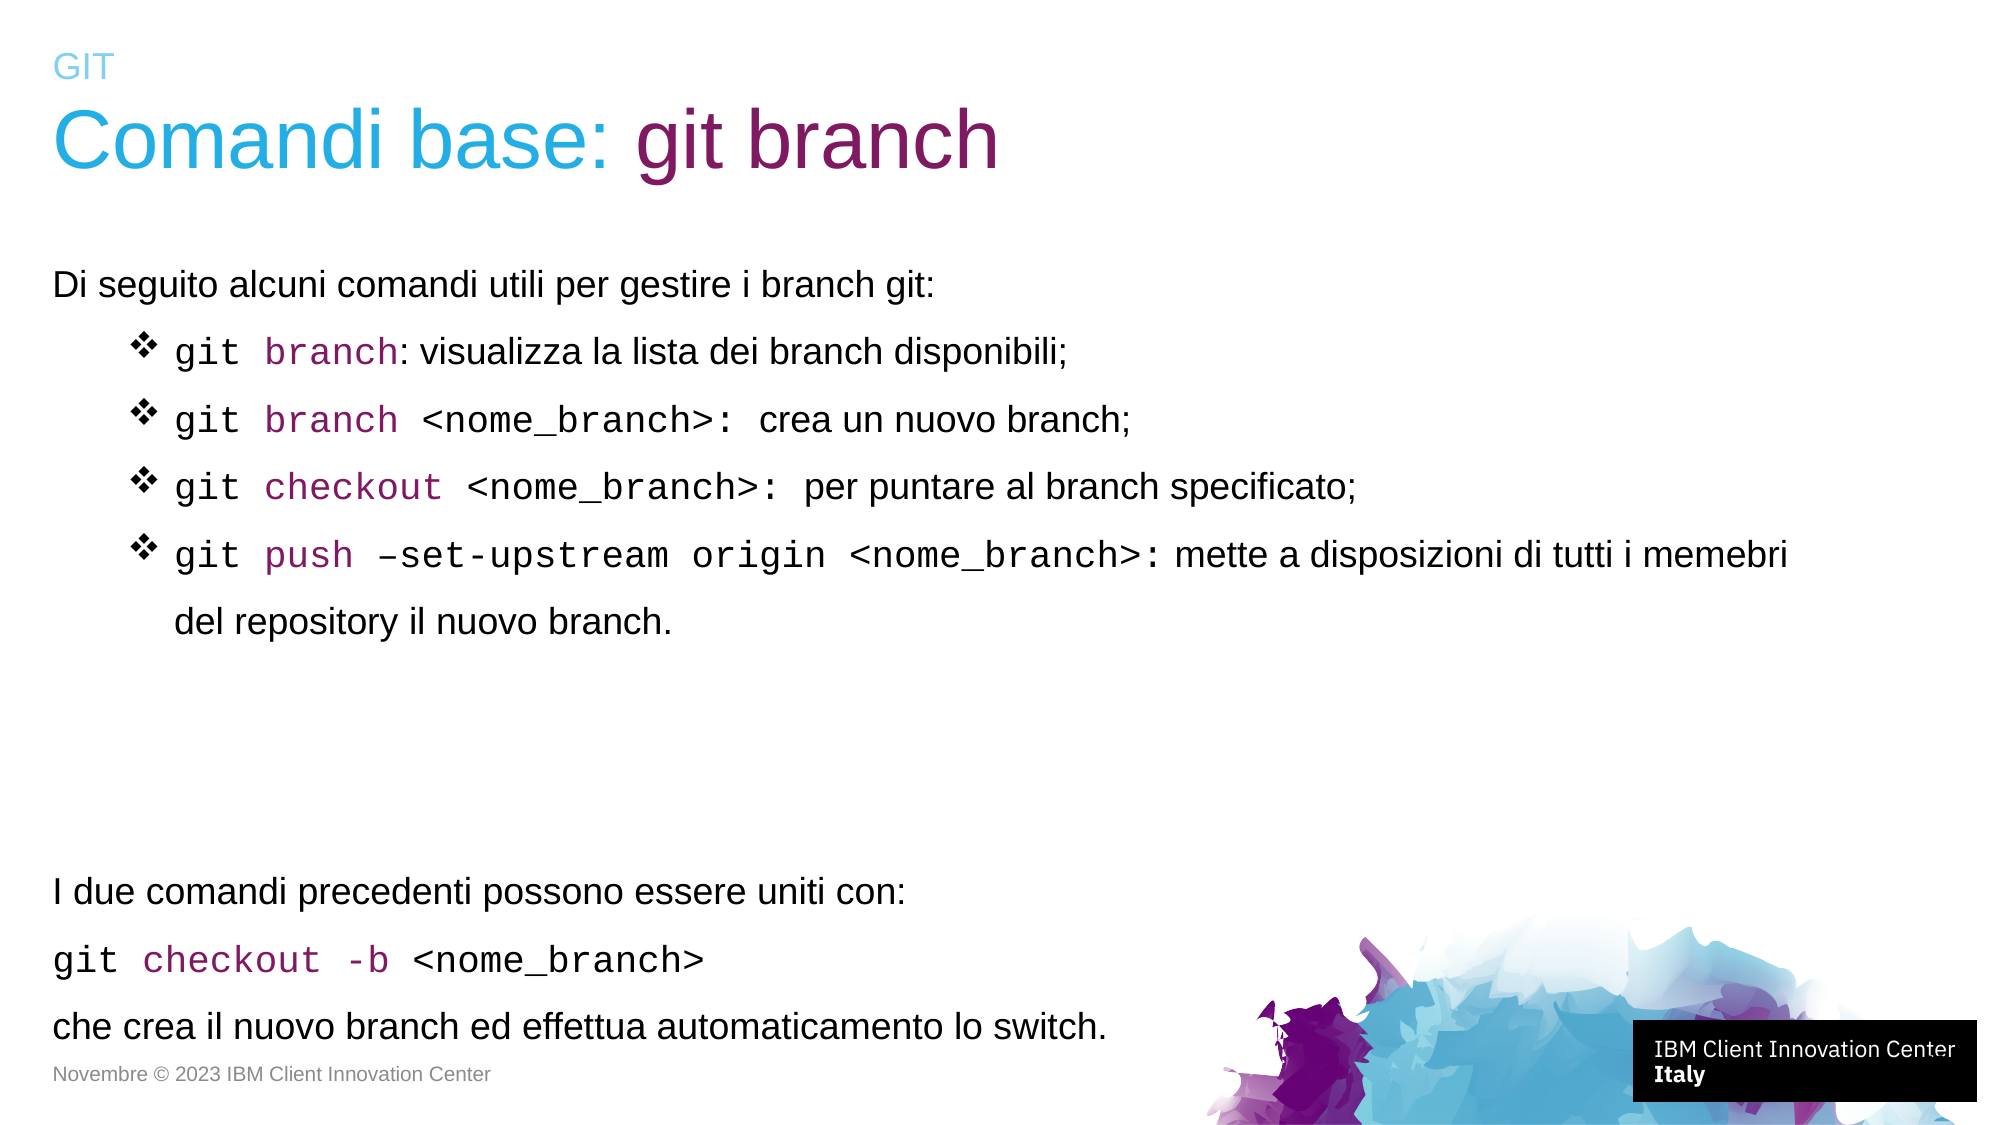

GIT
# Comandi base: git branch
Di seguito alcuni comandi utili per gestire i branch git:
git branch: visualizza la lista dei branch disponibili;
git branch <nome_branch>: crea un nuovo branch;
git checkout <nome_branch>: per puntare al branch specificato;
git push –set-upstream origin <nome_branch>: mette a disposizioni di tutti i memebri del repository il nuovo branch.

I due comandi precedenti possono essere uniti con:
git checkout -b <nome_branch>
che crea il nuovo branch ed effettua automaticamento lo switch.

23
Novembre © 2023 IBM Client Innovation Center